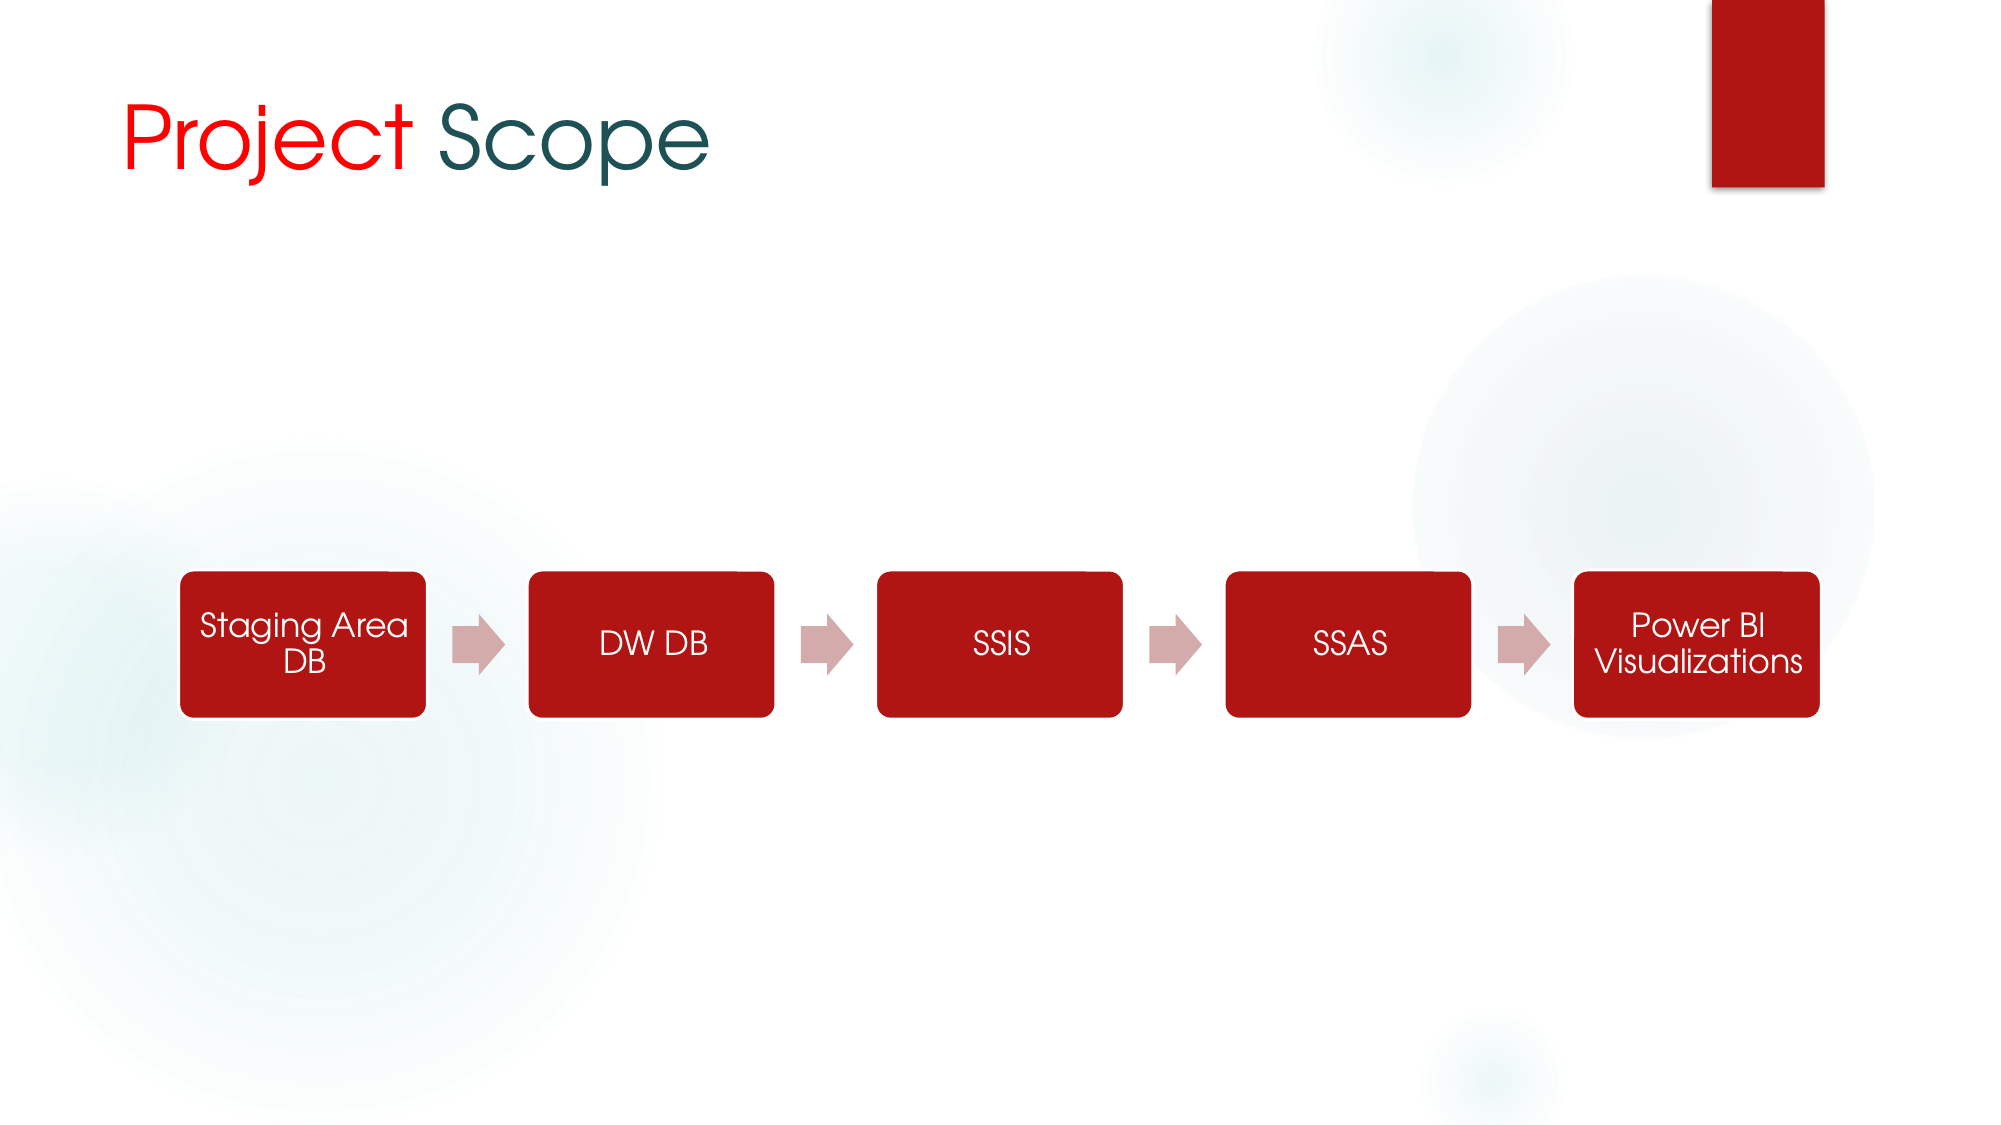

# Project Scope
Staging Area DB

DW DB

SSIS

SSAS

Power BI Visualizations